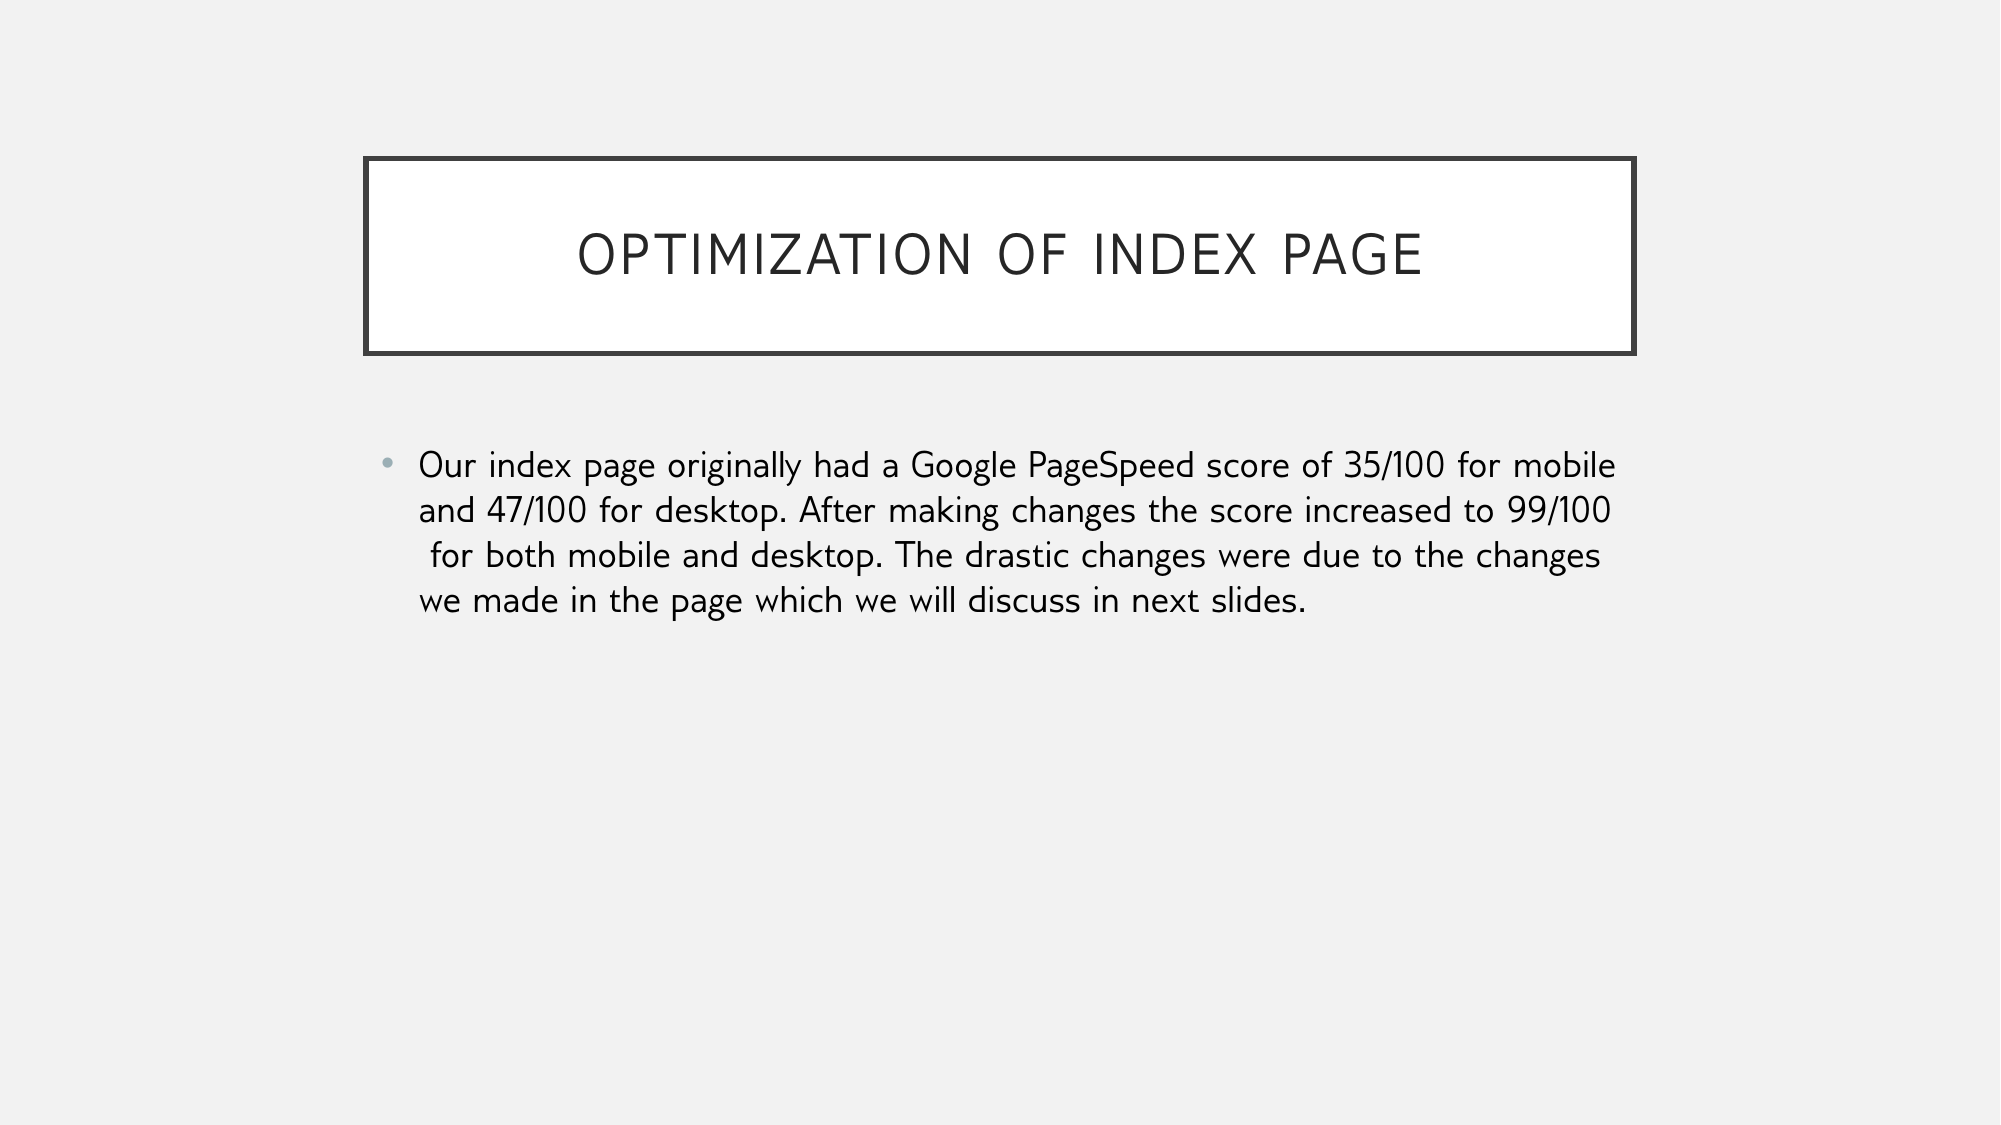

# OPTIMIZATION of index page
Our index page originally had a Google PageSpeed score of 35/100 for mobile and 47/100 for desktop. After making changes the score increased to 99/100 for both mobile and desktop. The drastic changes were due to the changes we made in the page which we will discuss in next slides.